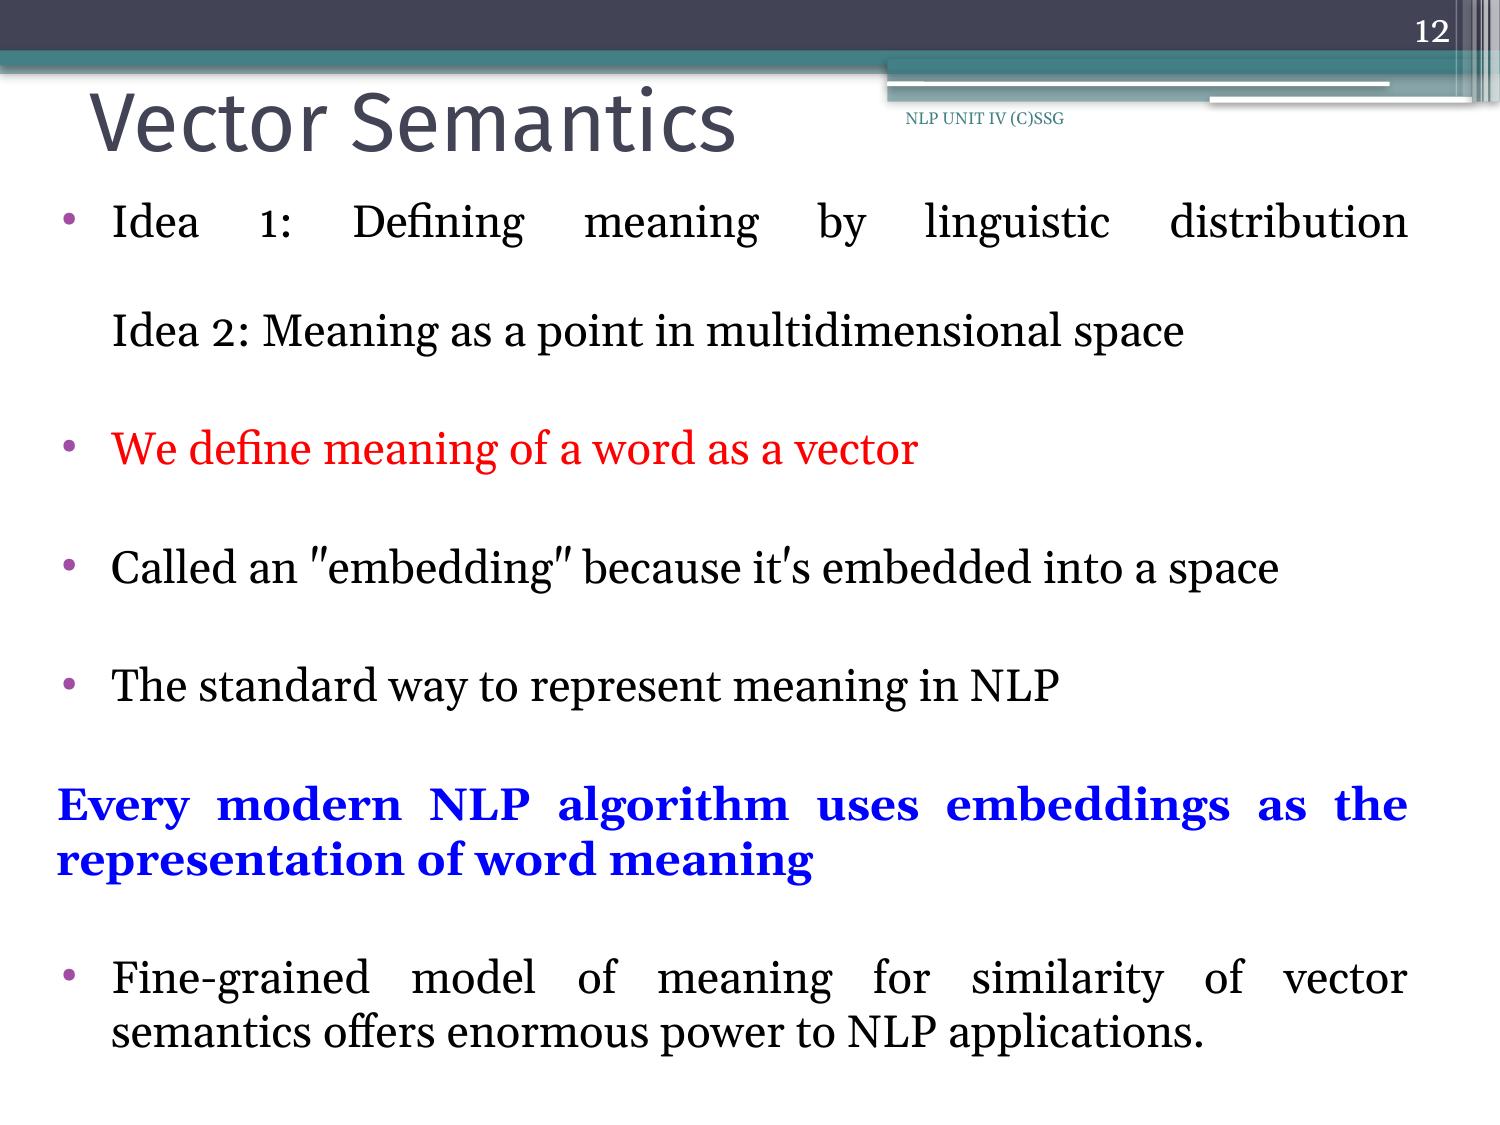

12
# Vector Semantics
NLP UNIT IV (C)SSG
Idea 1: Defining meaning by linguistic distribution
Idea 2: Meaning as a point in multidimensional space

We define meaning of a word as a vector

Called an "embedding" because it's embedded into a space

The standard way to represent meaning in NLP

Every modern NLP algorithm uses embeddings as the representation of word meaning

Fine-grained model of meaning for similarity of vector semantics offers enormous power to NLP applications.